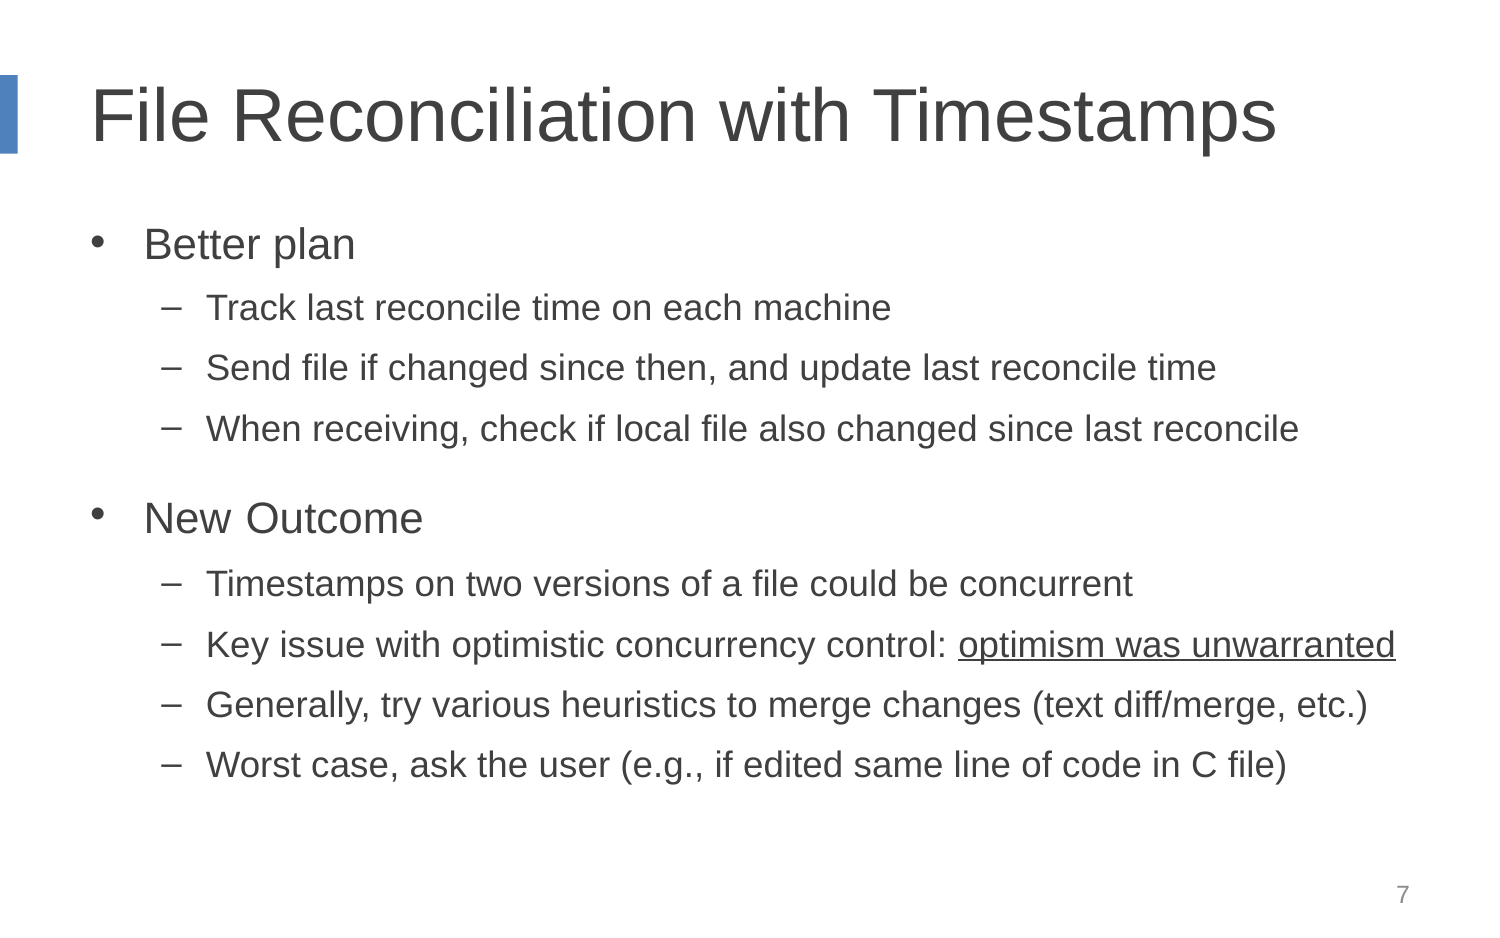

# File Reconciliation with Timestamps
Better plan
Track last reconcile time on each machine
Send file if changed since then, and update last reconcile time
When receiving, check if local file also changed since last reconcile
New Outcome
Timestamps on two versions of a file could be concurrent
Key issue with optimistic concurrency control: optimism was unwarranted
Generally, try various heuristics to merge changes (text diff/merge, etc.)
Worst case, ask the user (e.g., if edited same line of code in C file)
7